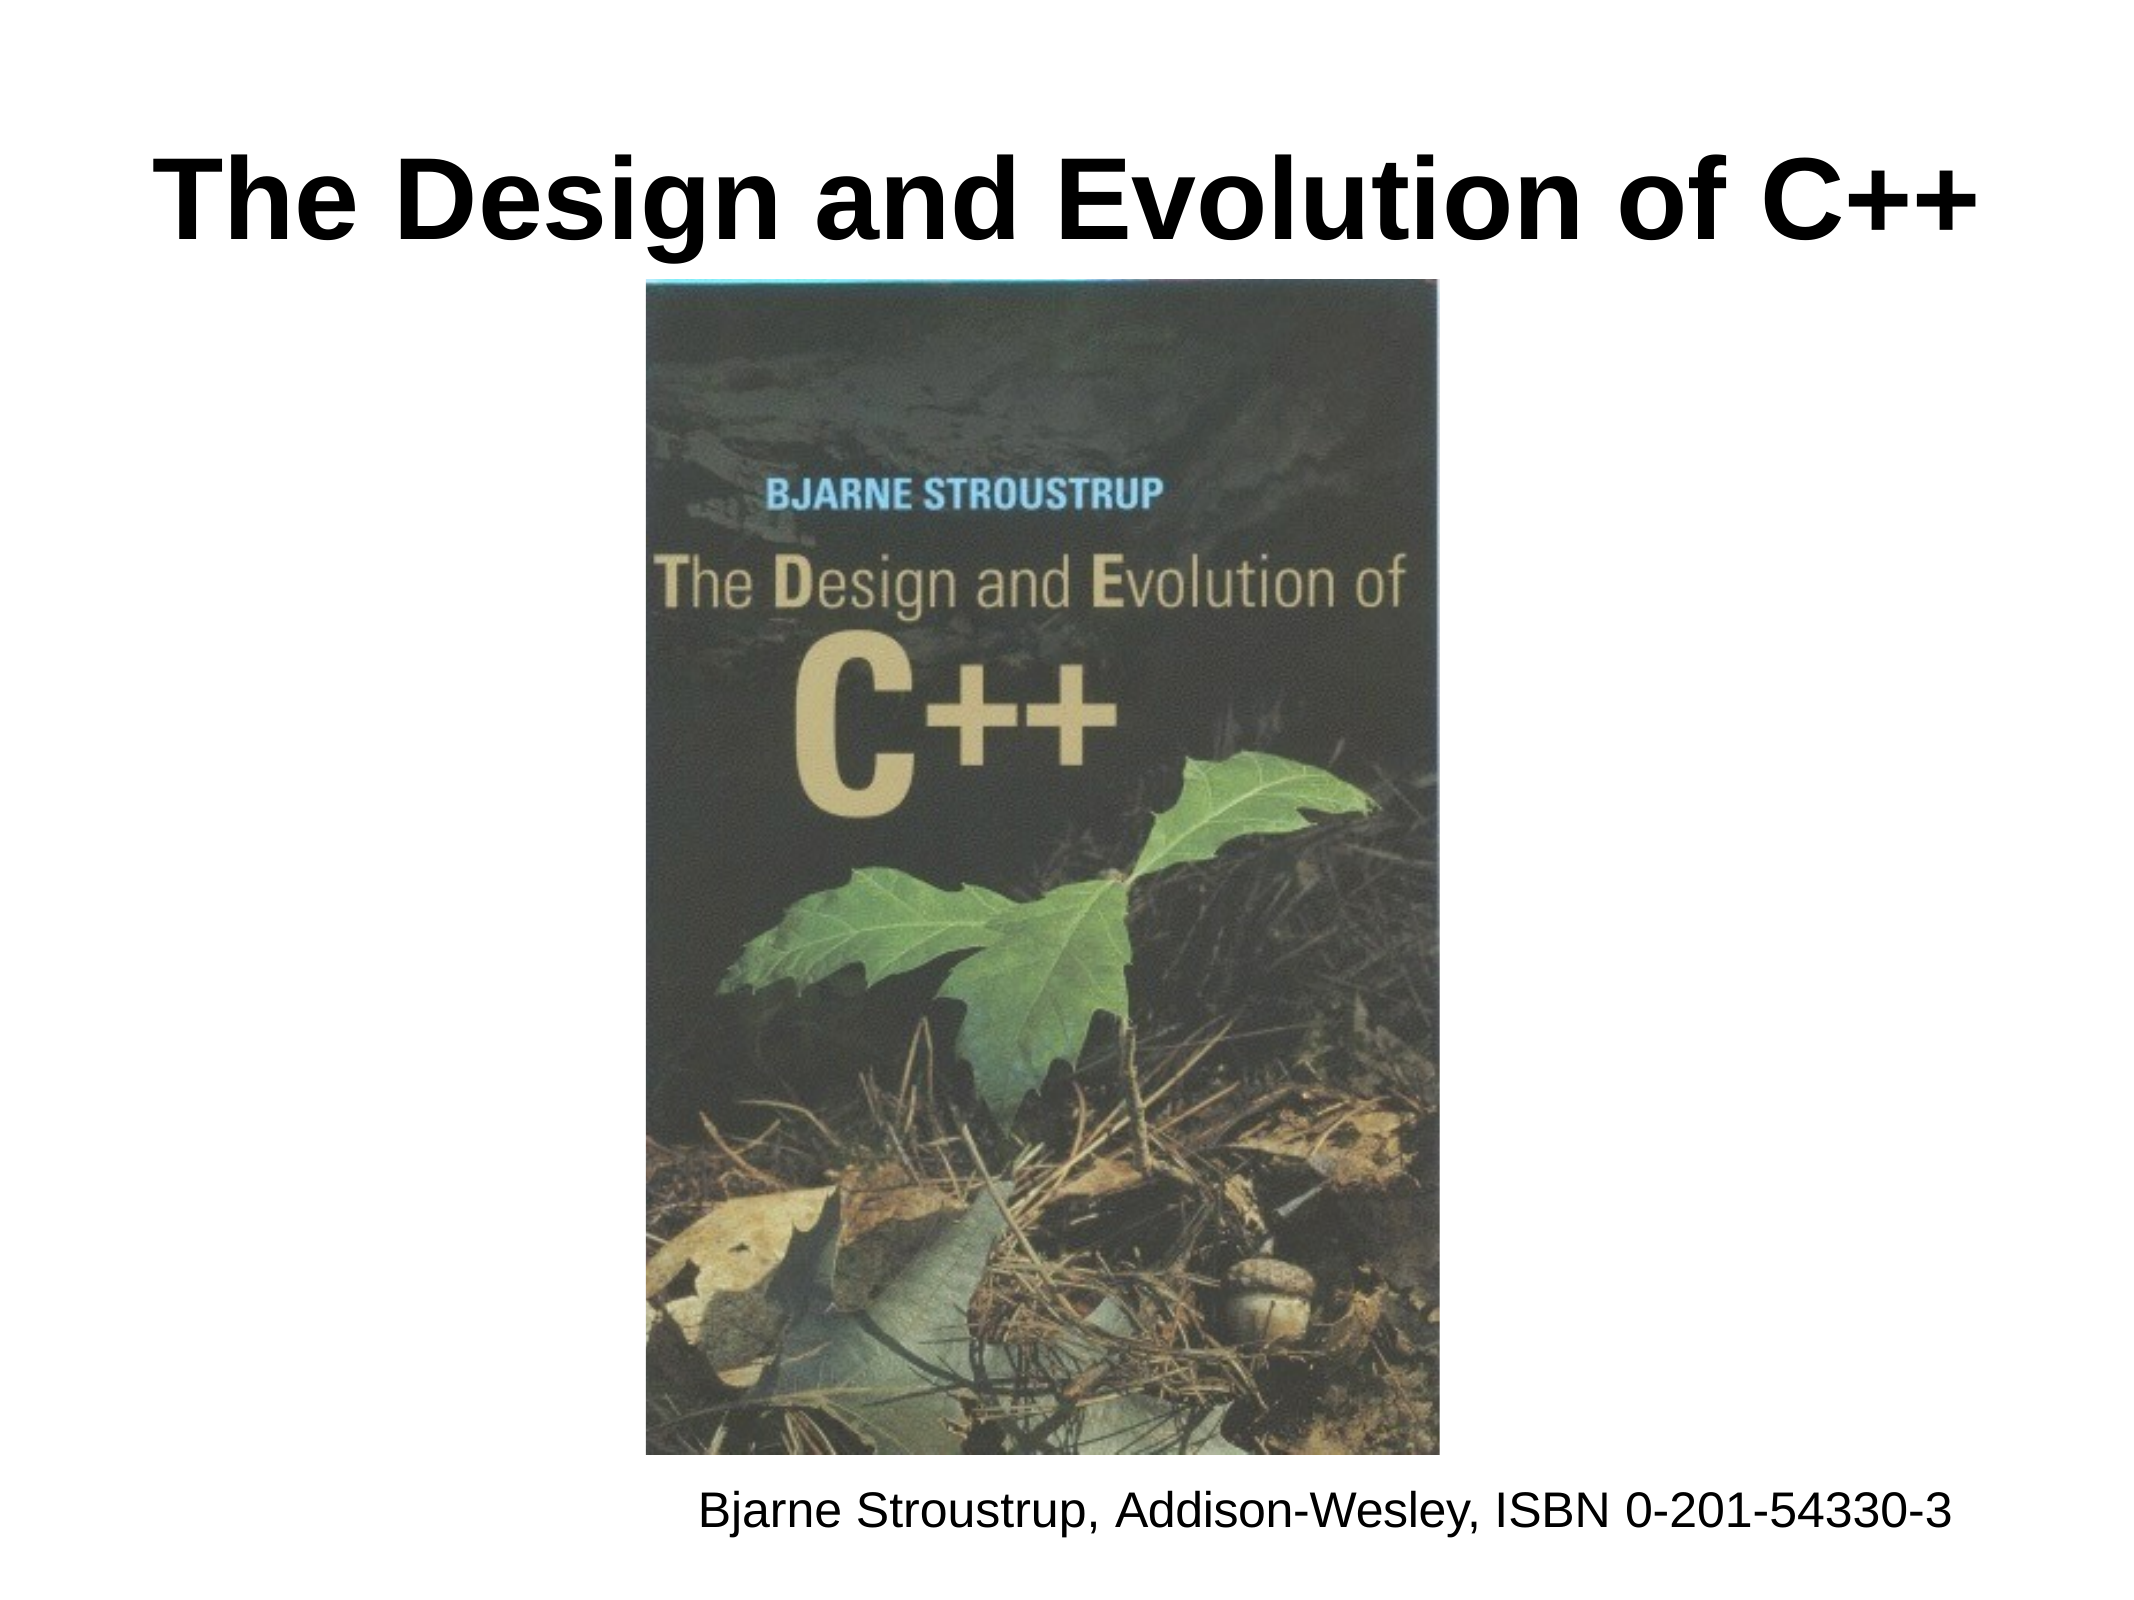

# The	Design and Evolution of C++

Bjarne Stroustrup, Addison-Wesley, ISBN 0-201-54330-3